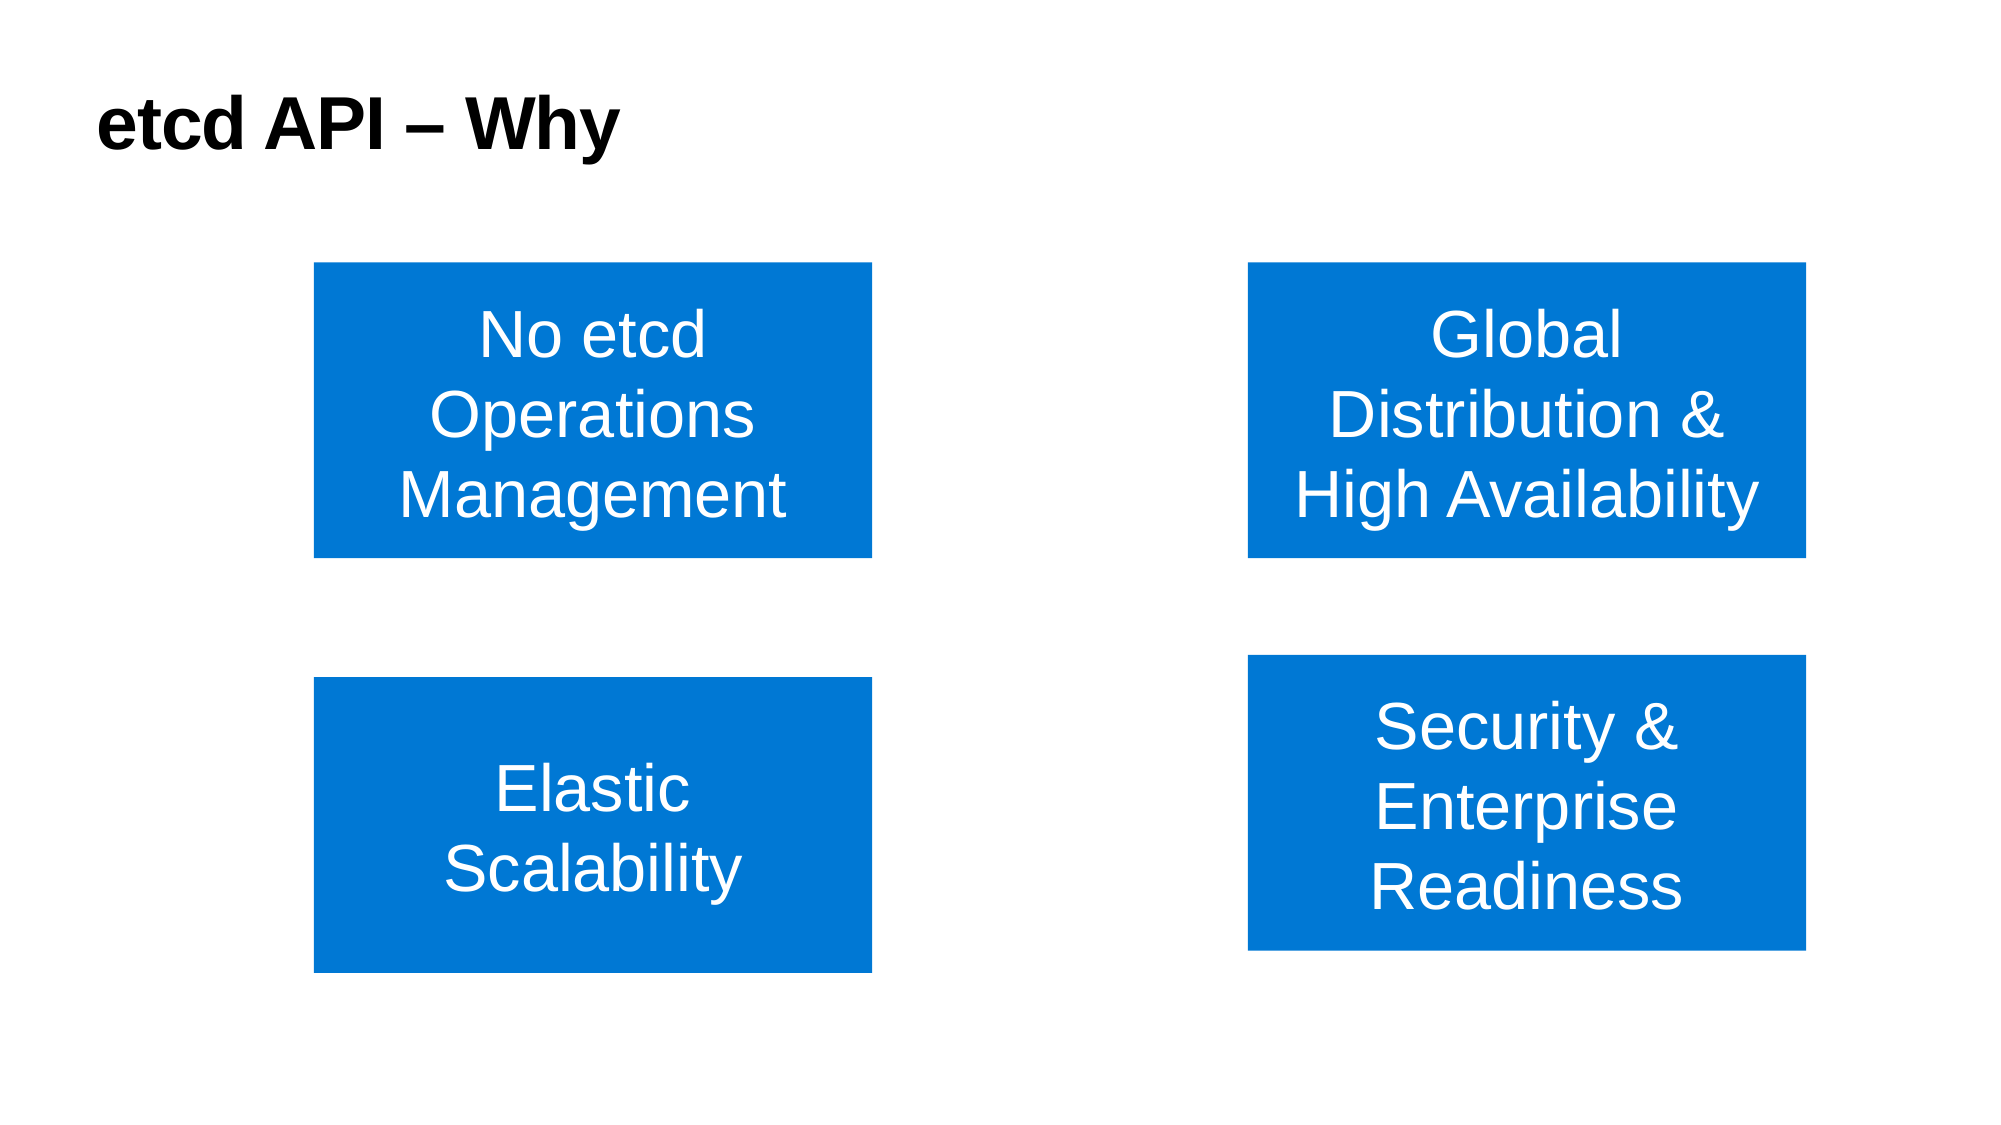

# etcd API – Why
No etcd Operations Management
Global Distribution & High Availability
Security & Enterprise Readiness
Elastic Scalability